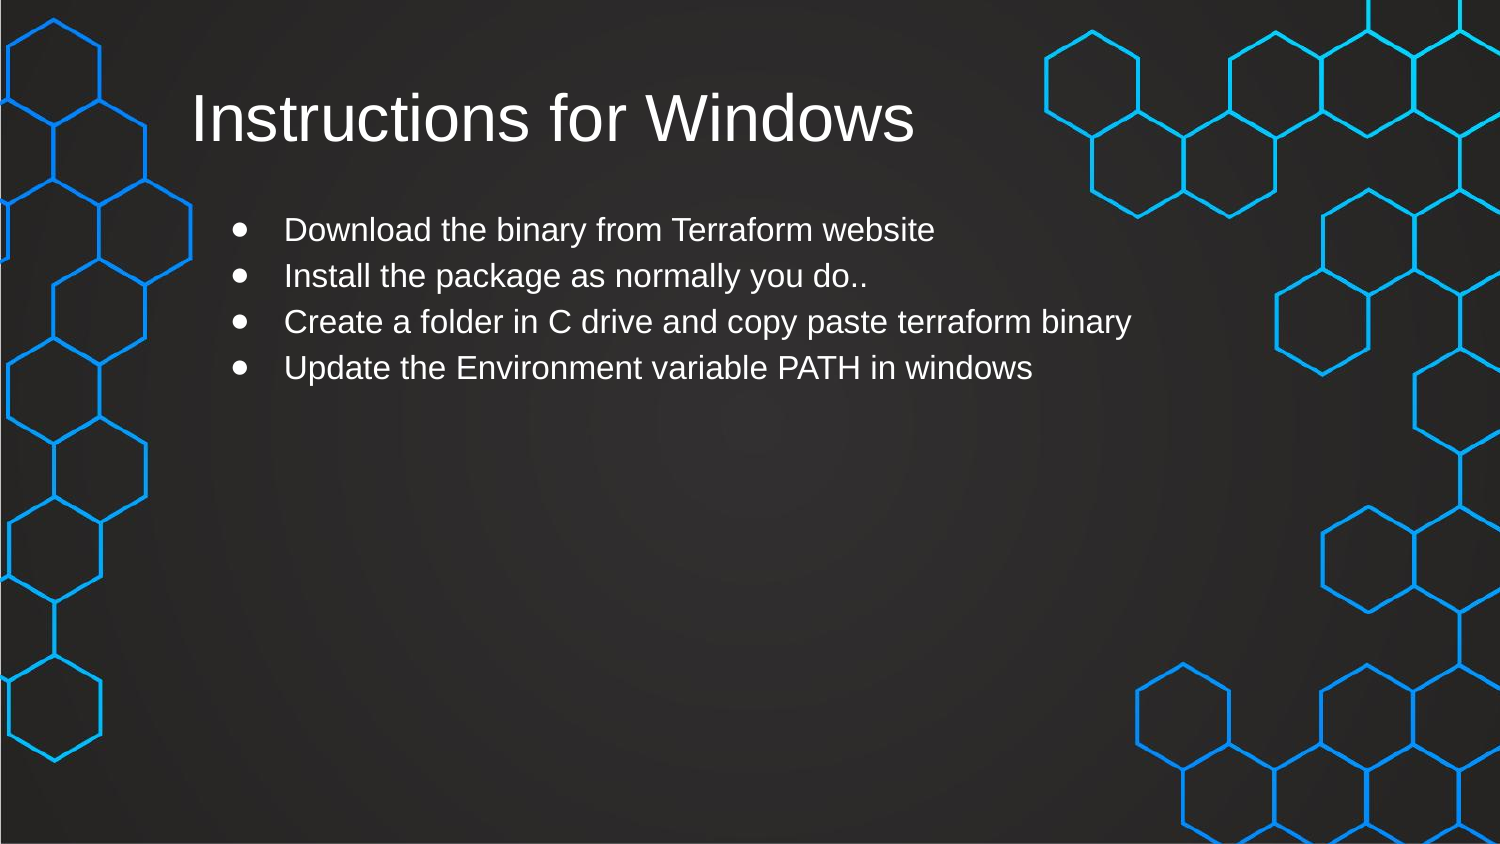

# Instructions for Windows
Download the binary from Terraform website
Install the package as normally you do..
Create a folder in C drive and copy paste terraform binary
Update the Environment variable PATH in windows